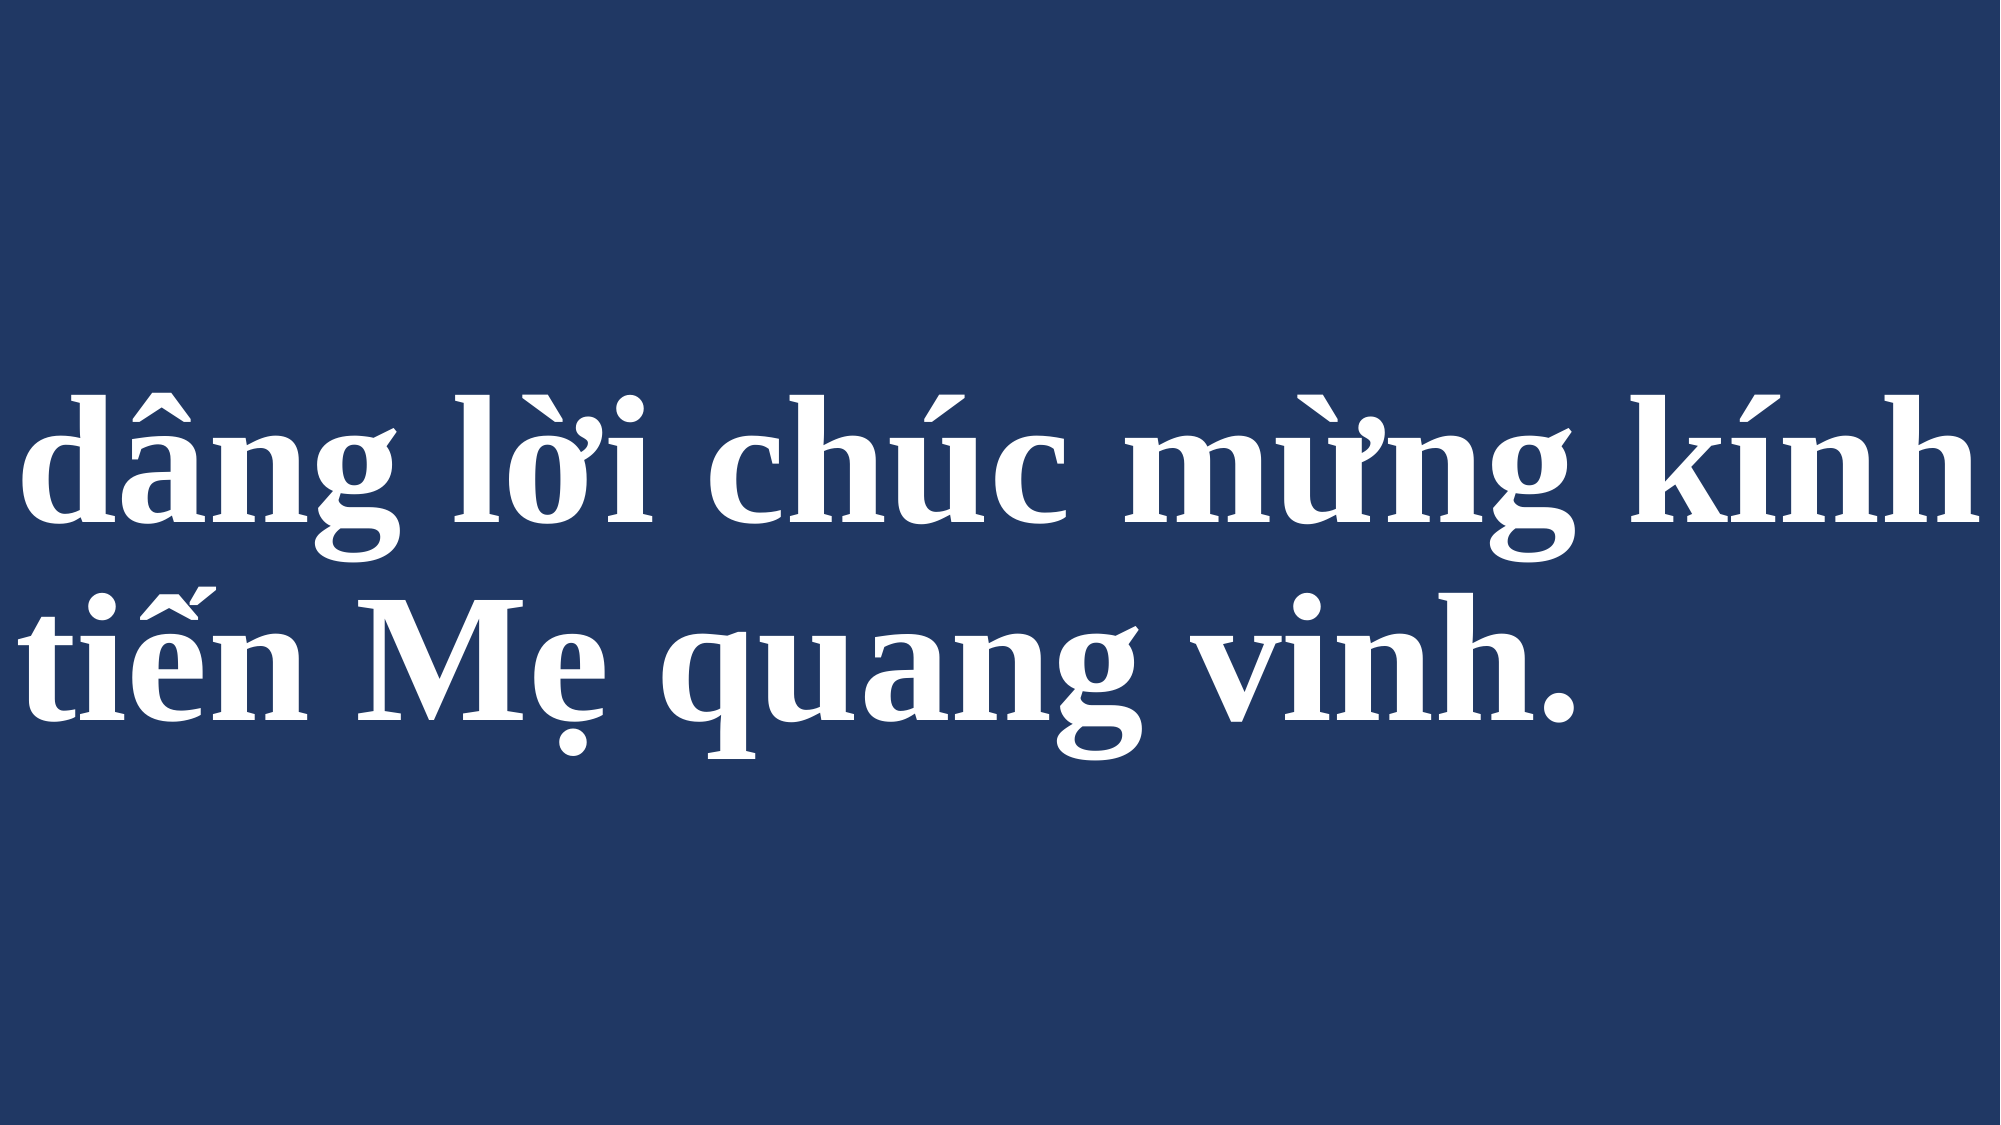

# dâng lời chúc mừng kính tiến Mẹ quang vinh.